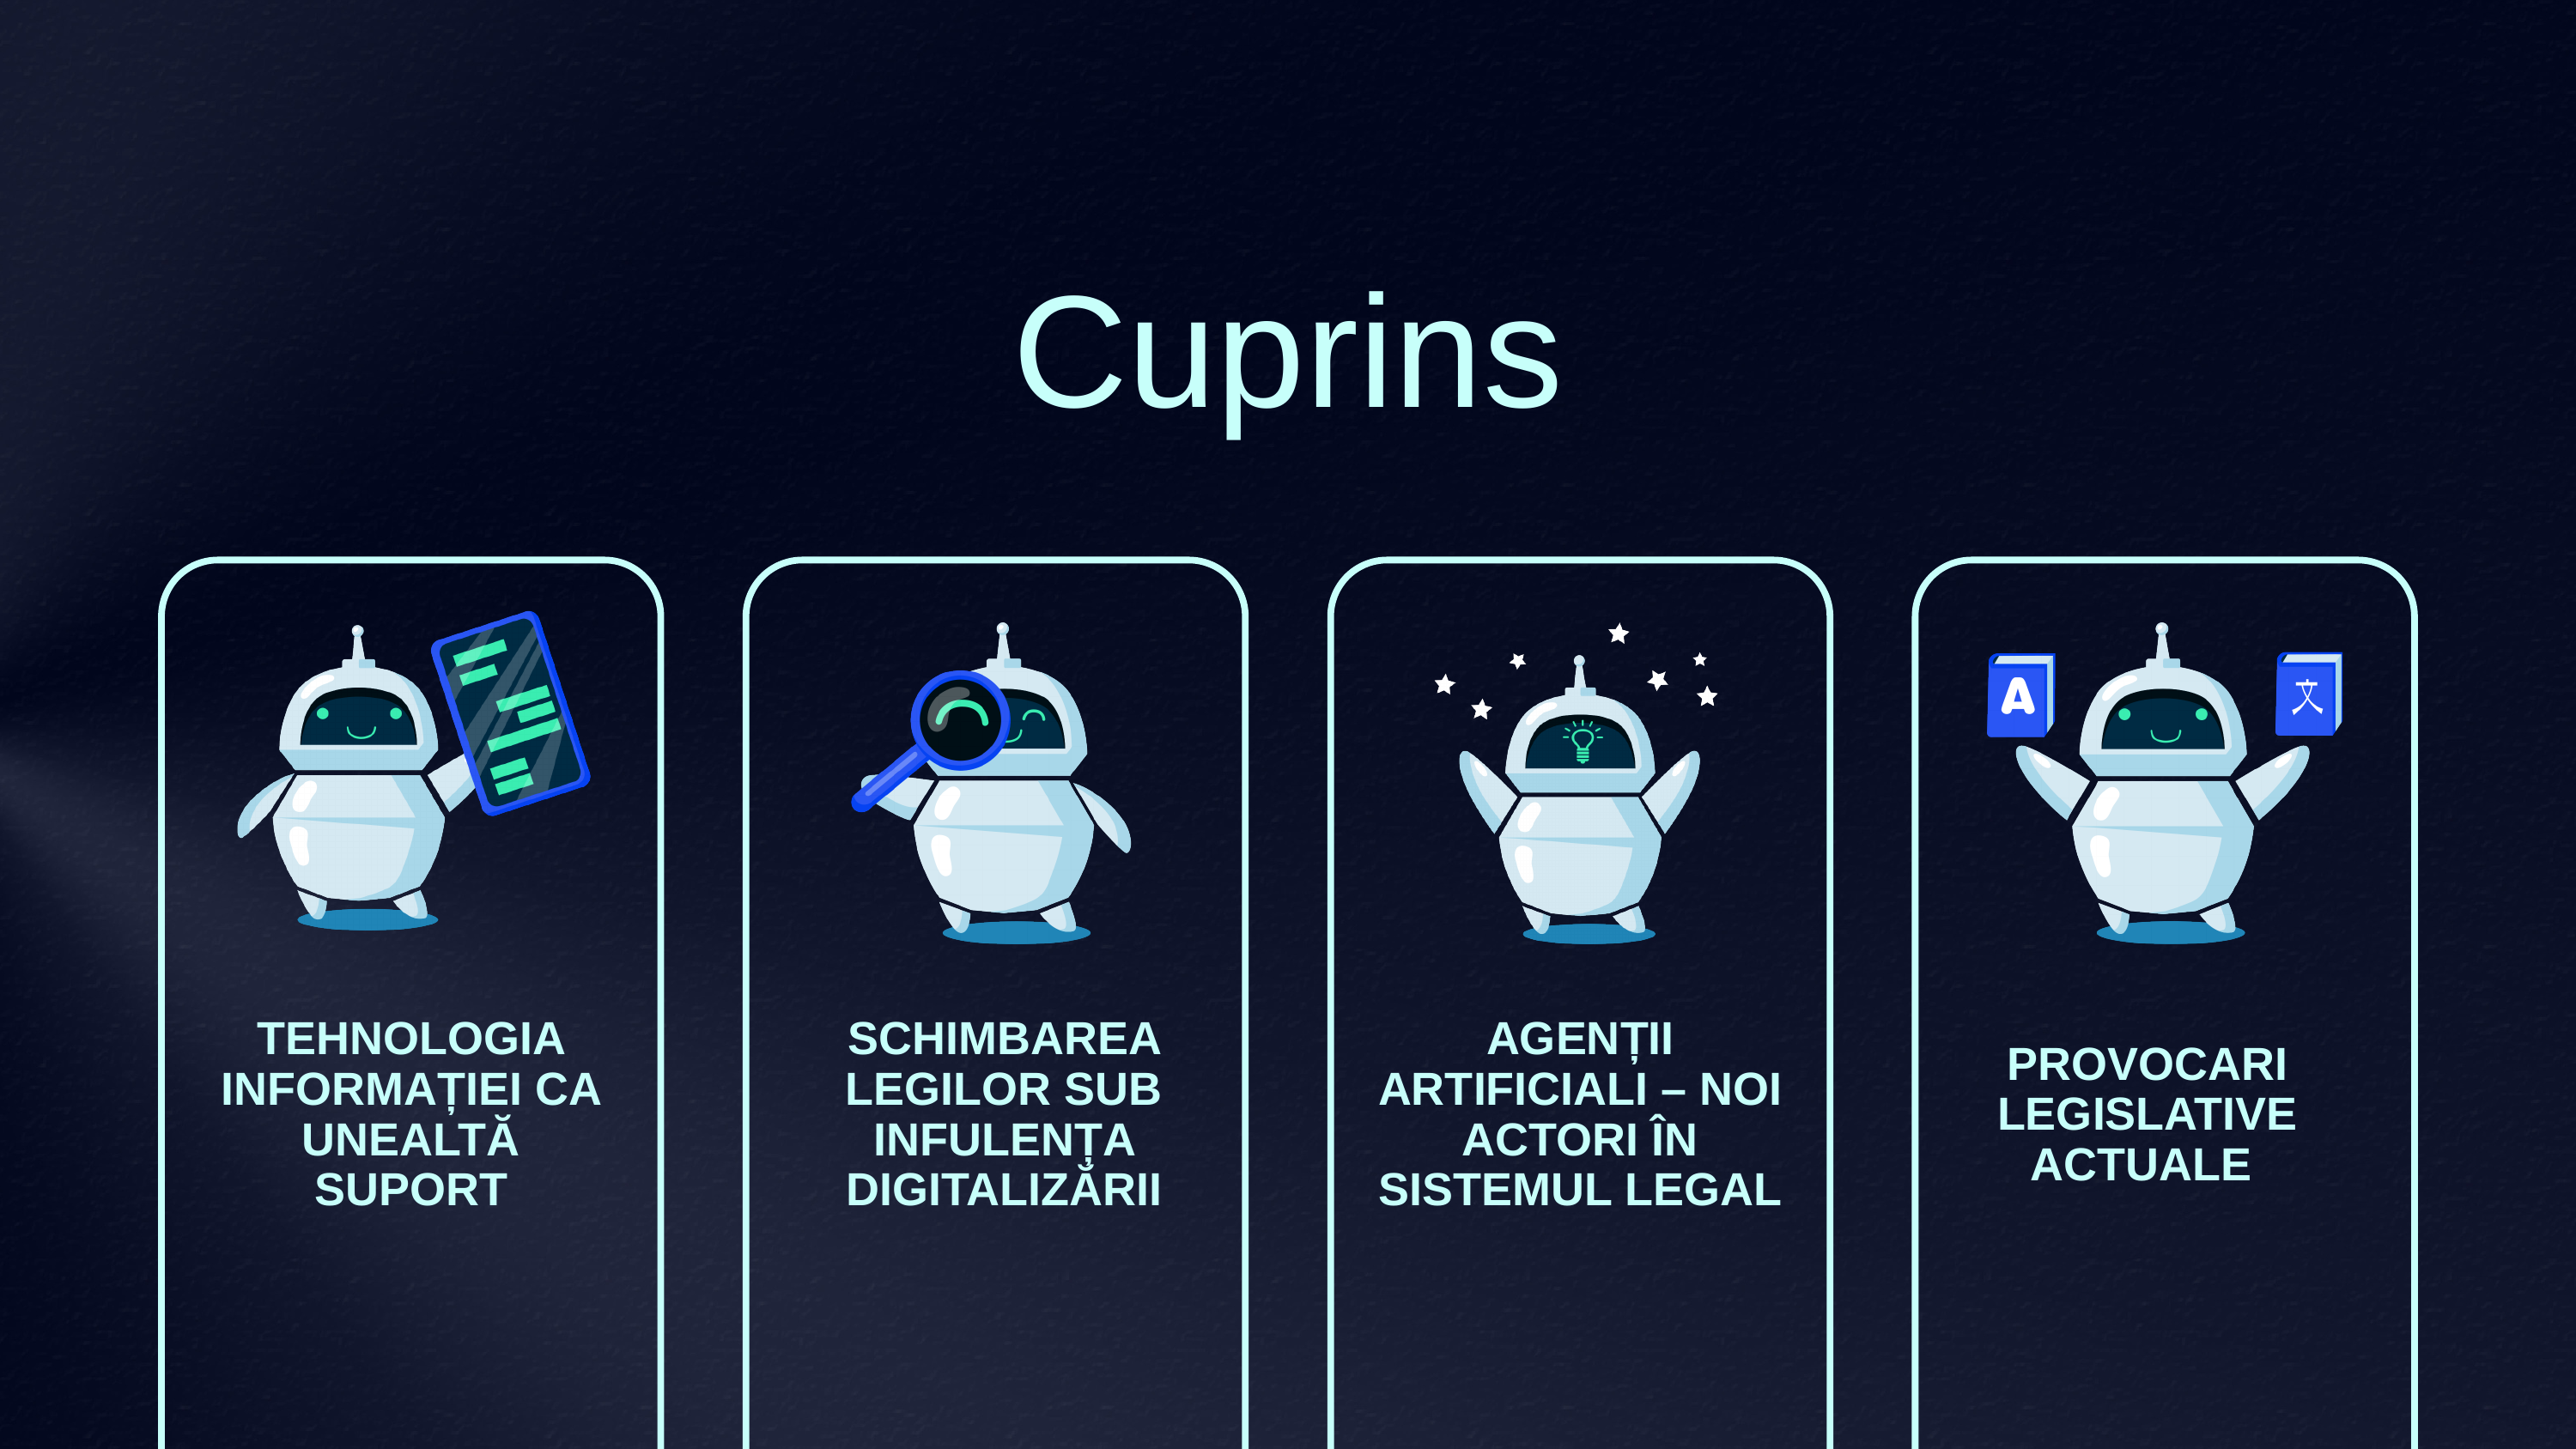

Cuprins

TEHNOLOGIA INFORMAȚIEI CA UNEALTĂ SUPORT
SCHIMBAREA LEGILOR SUB INFULENȚA DIGITALIZĂRII
AGENȚII ARTIFICIALI – NOI ACTORI ÎN SISTEMUL LEGAL
PROVOCARI LEGISLATIVE ACTUALE